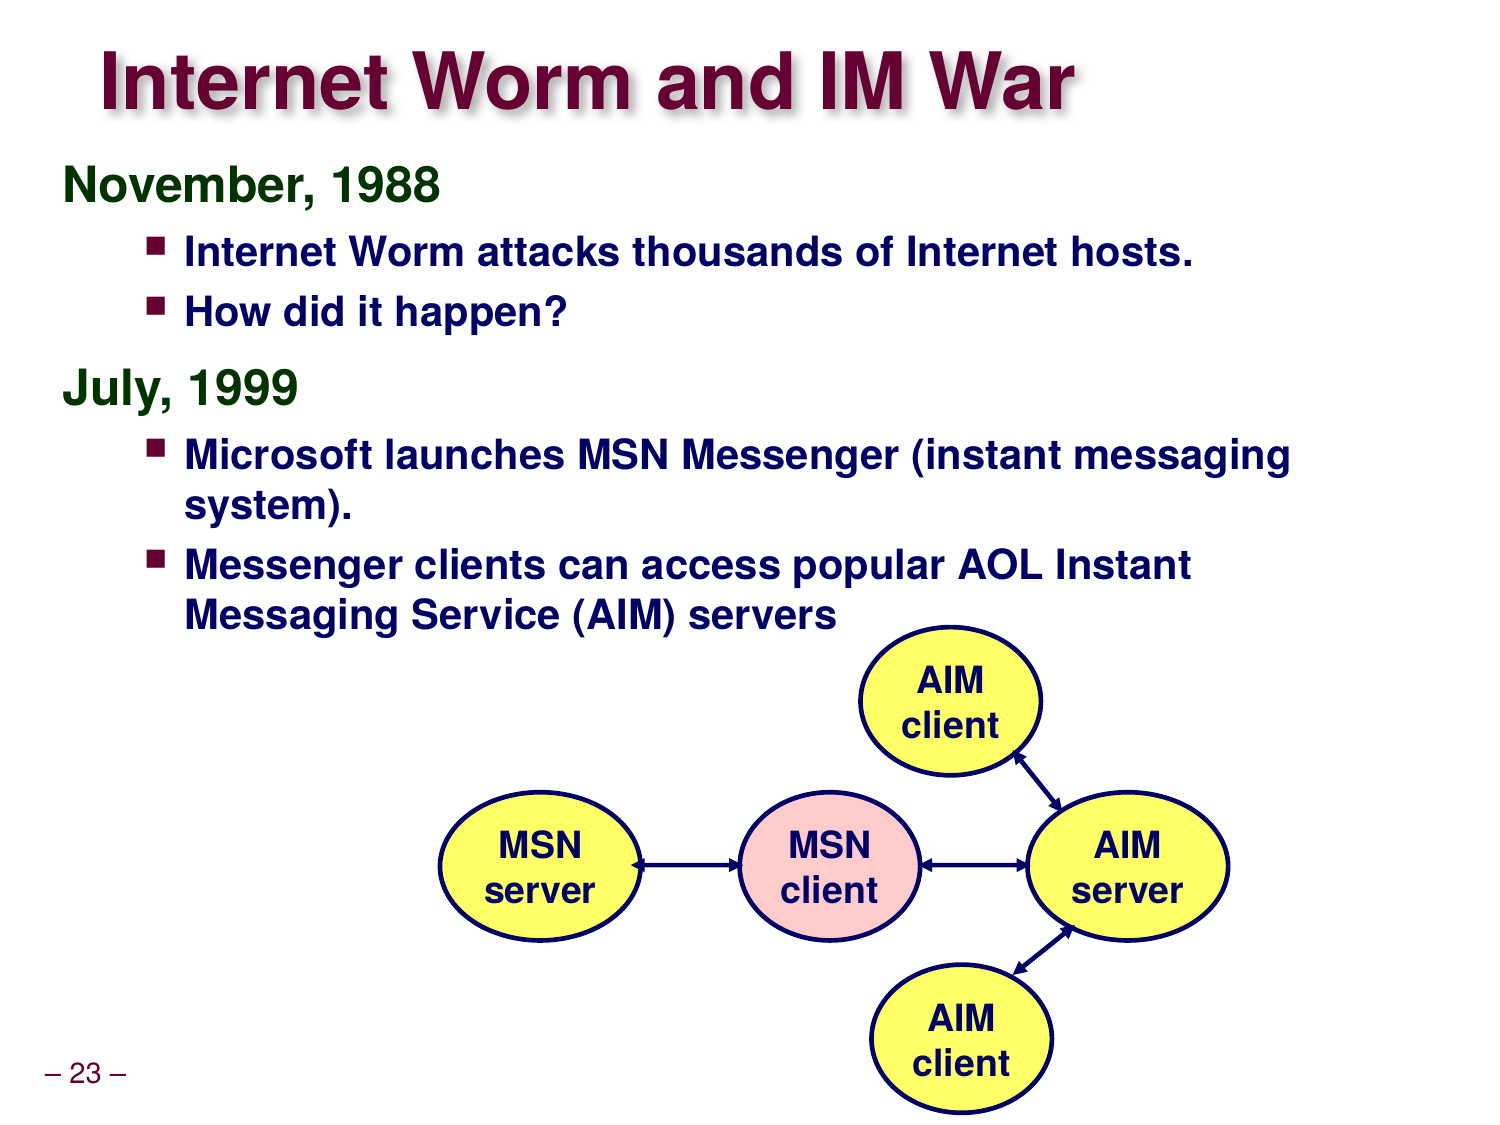

# Internet Worm and IM War
November, 1988
Internet Worm attacks thousands of Internet hosts.
How did it happen?
July, 1999
Microsoft launches MSN Messenger (instant messaging system).
Messenger clients can access popular AOL Instant Messaging Service (AIM) servers

AIM
client

MSN
server
MSN
client
AIM
server

AIM
client